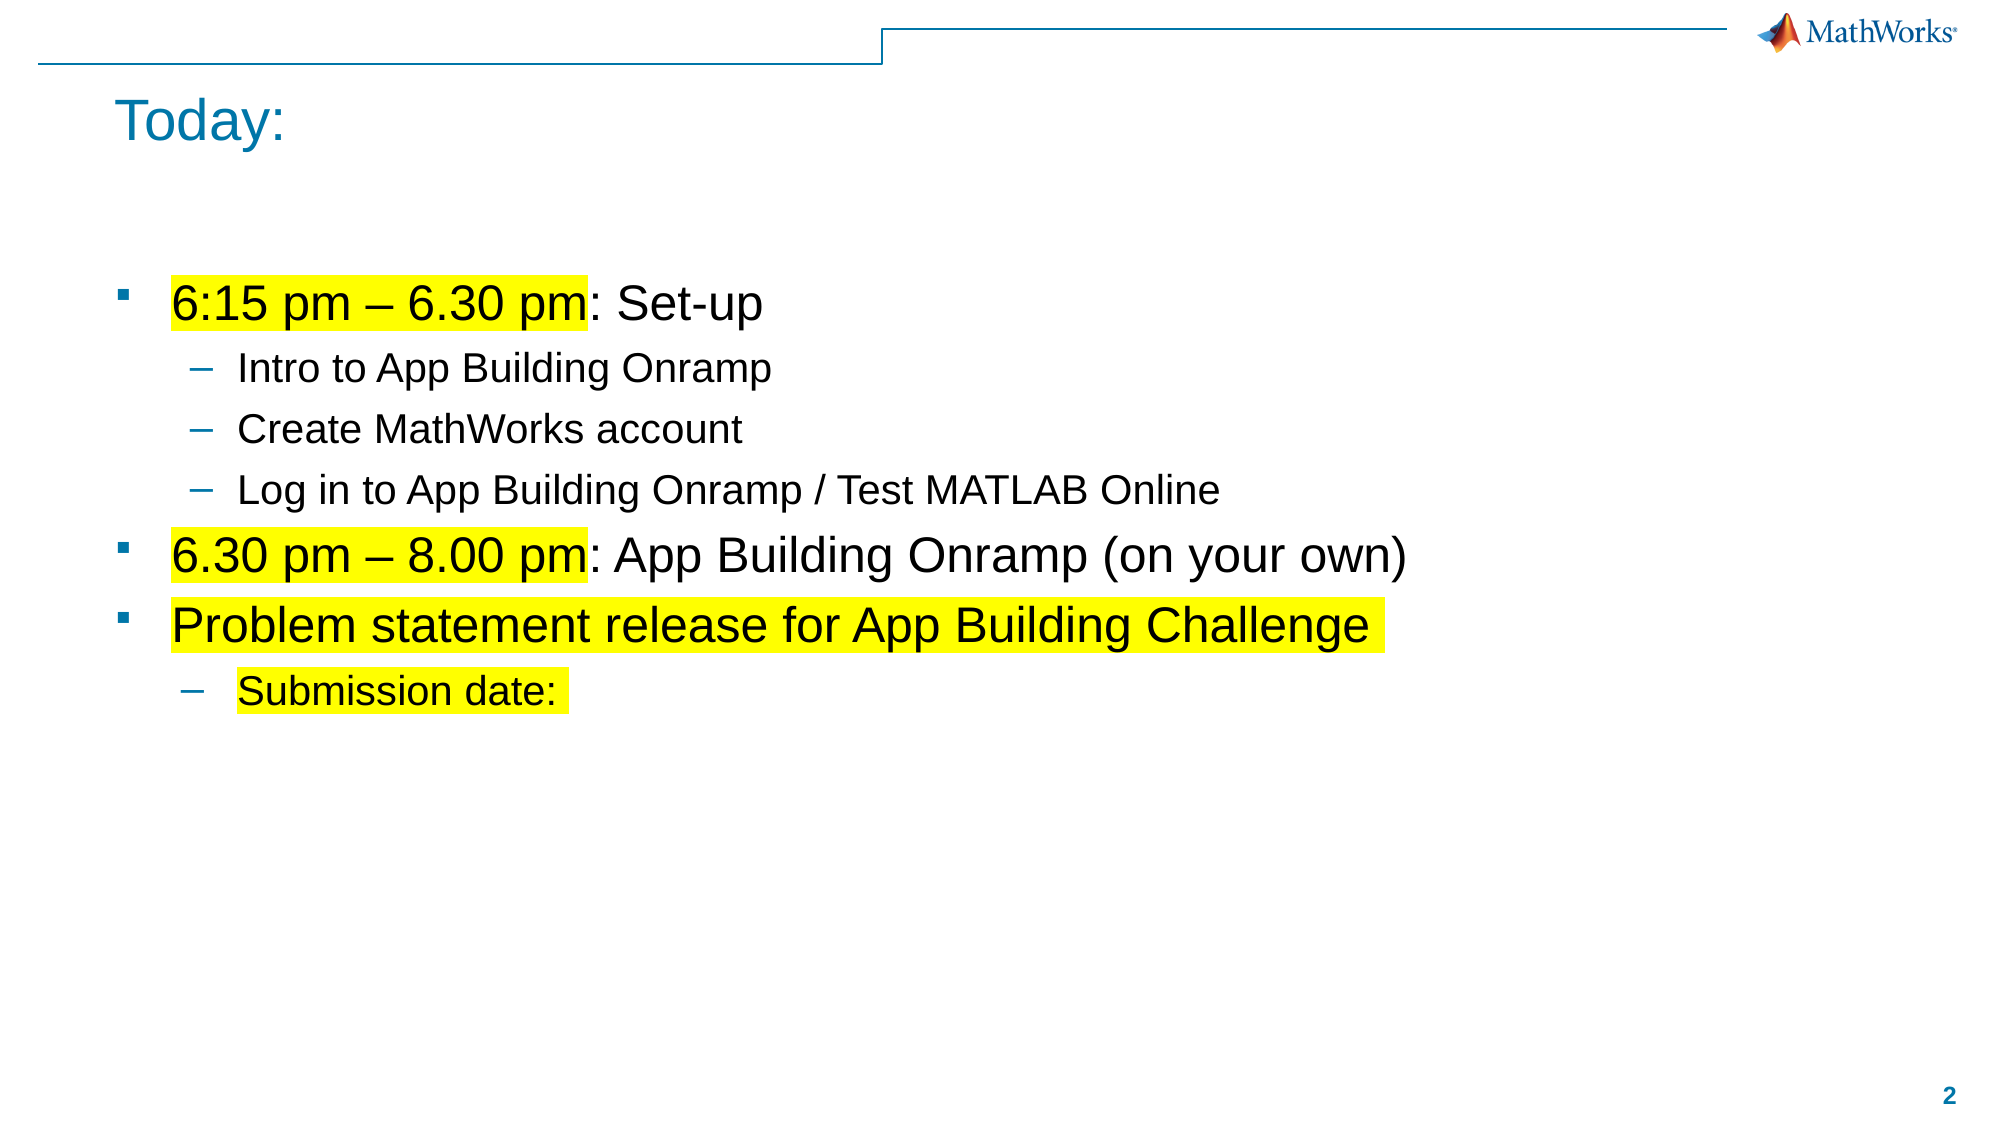

# Today:
6:15 pm – 6.30 pm: Set-up
Intro to App Building Onramp
Create MathWorks account
Log in to App Building Onramp / Test MATLAB Online
6.30 pm – 8.00 pm: App Building Onramp (on your own)
Problem statement release for App Building Challenge
Submission date: